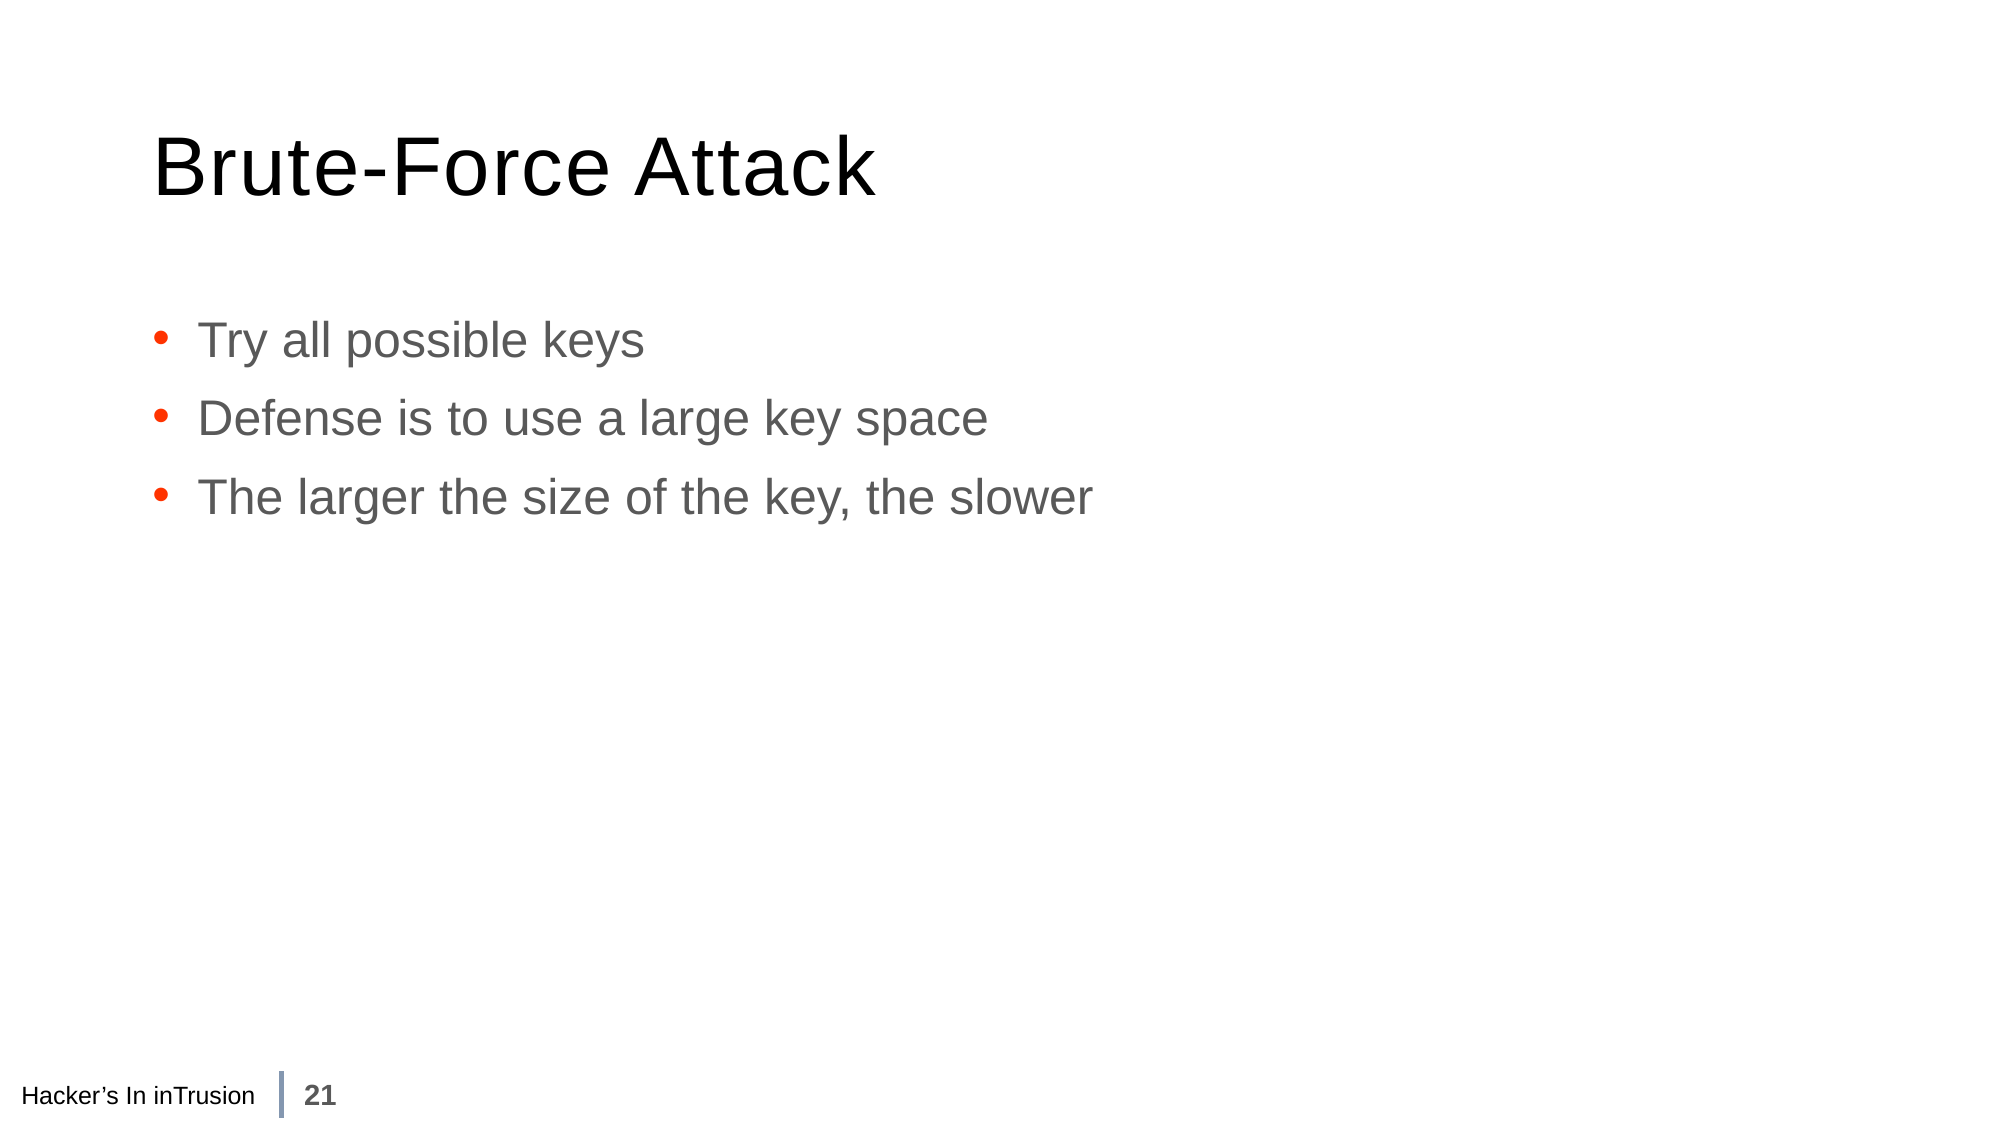

# Brute-Force Attack
Try all possible keys
Defense is to use a large key space
The larger the size of the key, the slower